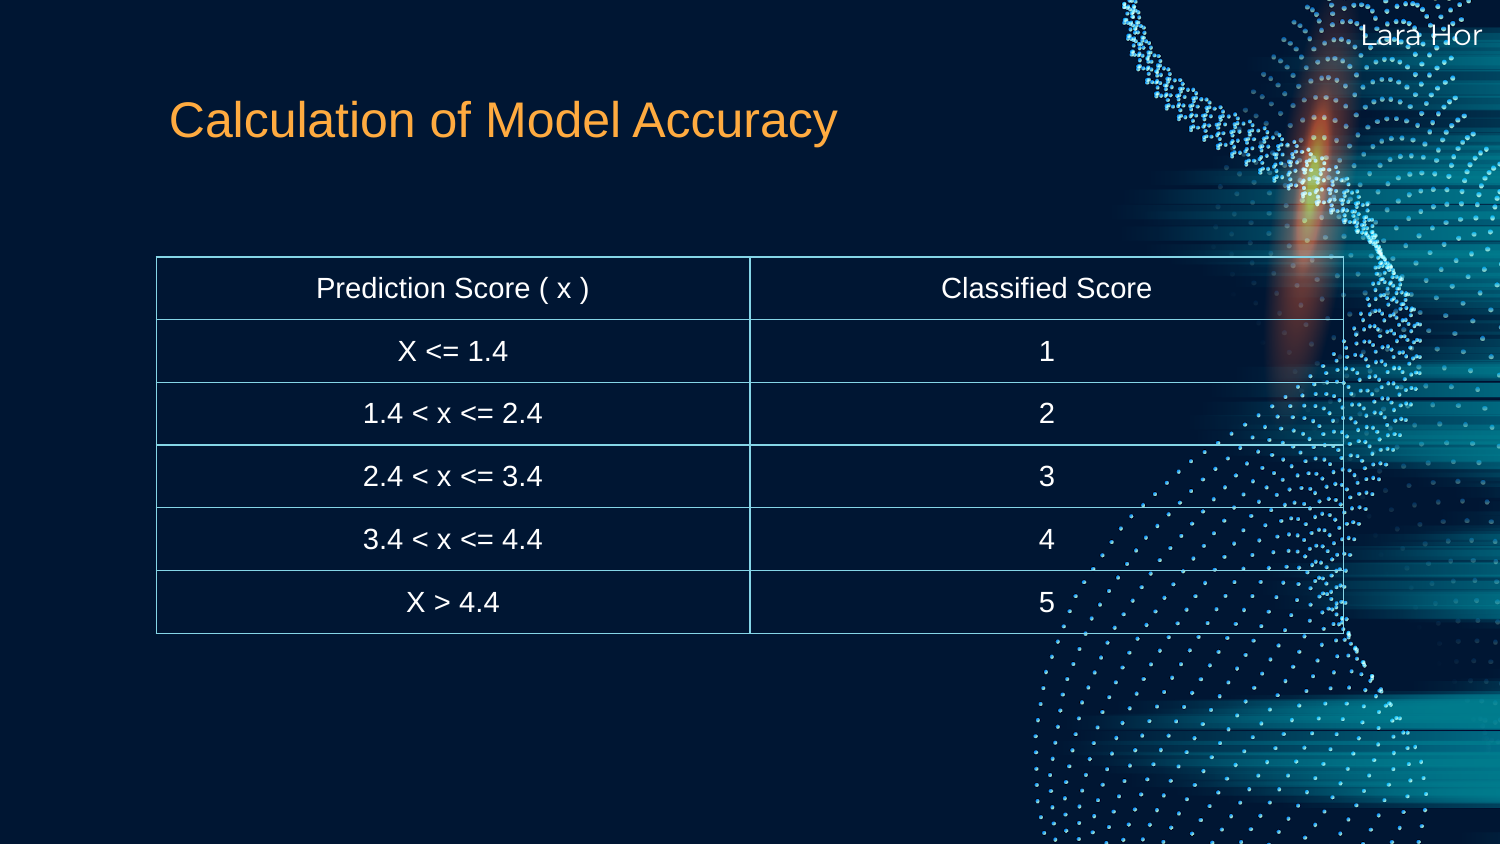

Lara Hor
# Calculation of Model Accuracy
| Prediction Score ( x ) | Classified Score |
| --- | --- |
| X <= 1.4 | 1 |
| 1.4 < x <= 2.4 | 2 |
| 2.4 < x <= 3.4 | 3 |
| 3.4 < x <= 4.4 | 4 |
| X > 4.4 | 5 |